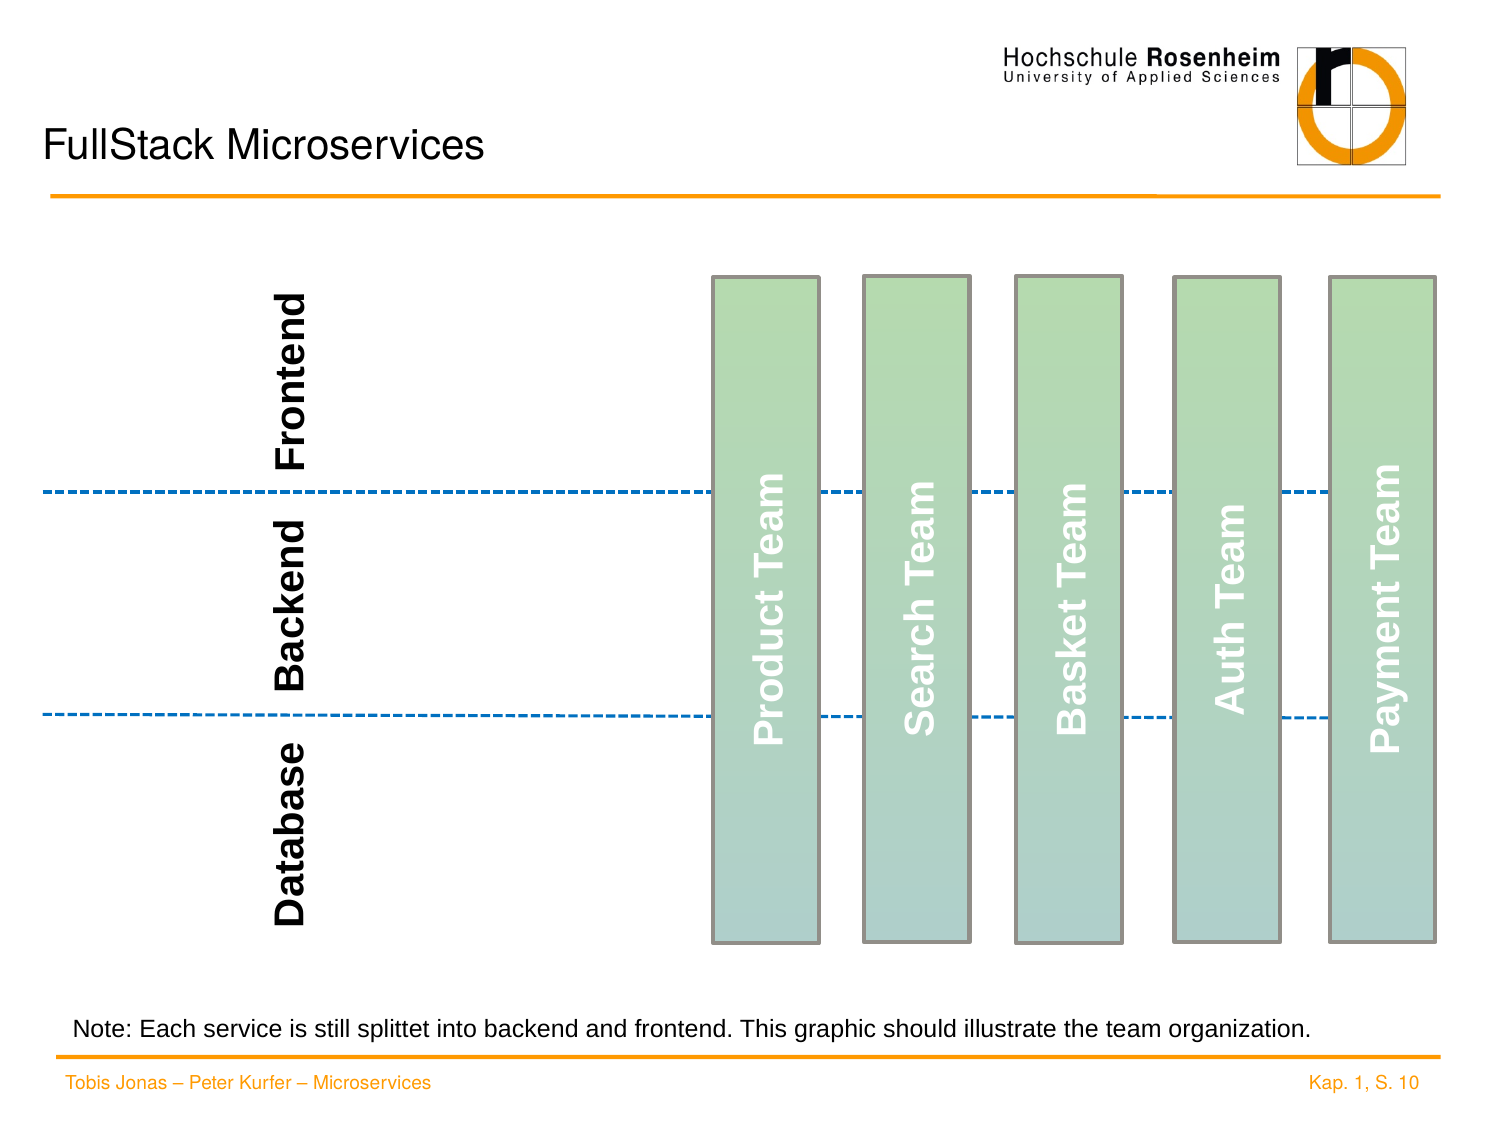

# FullStack Microservices
Search Team
Basket Team
Product Team
Auth Team
Payment Team
Frontend
Backend
Database
Note: Each service is still splittet into backend and frontend. This graphic should illustrate the team organization.